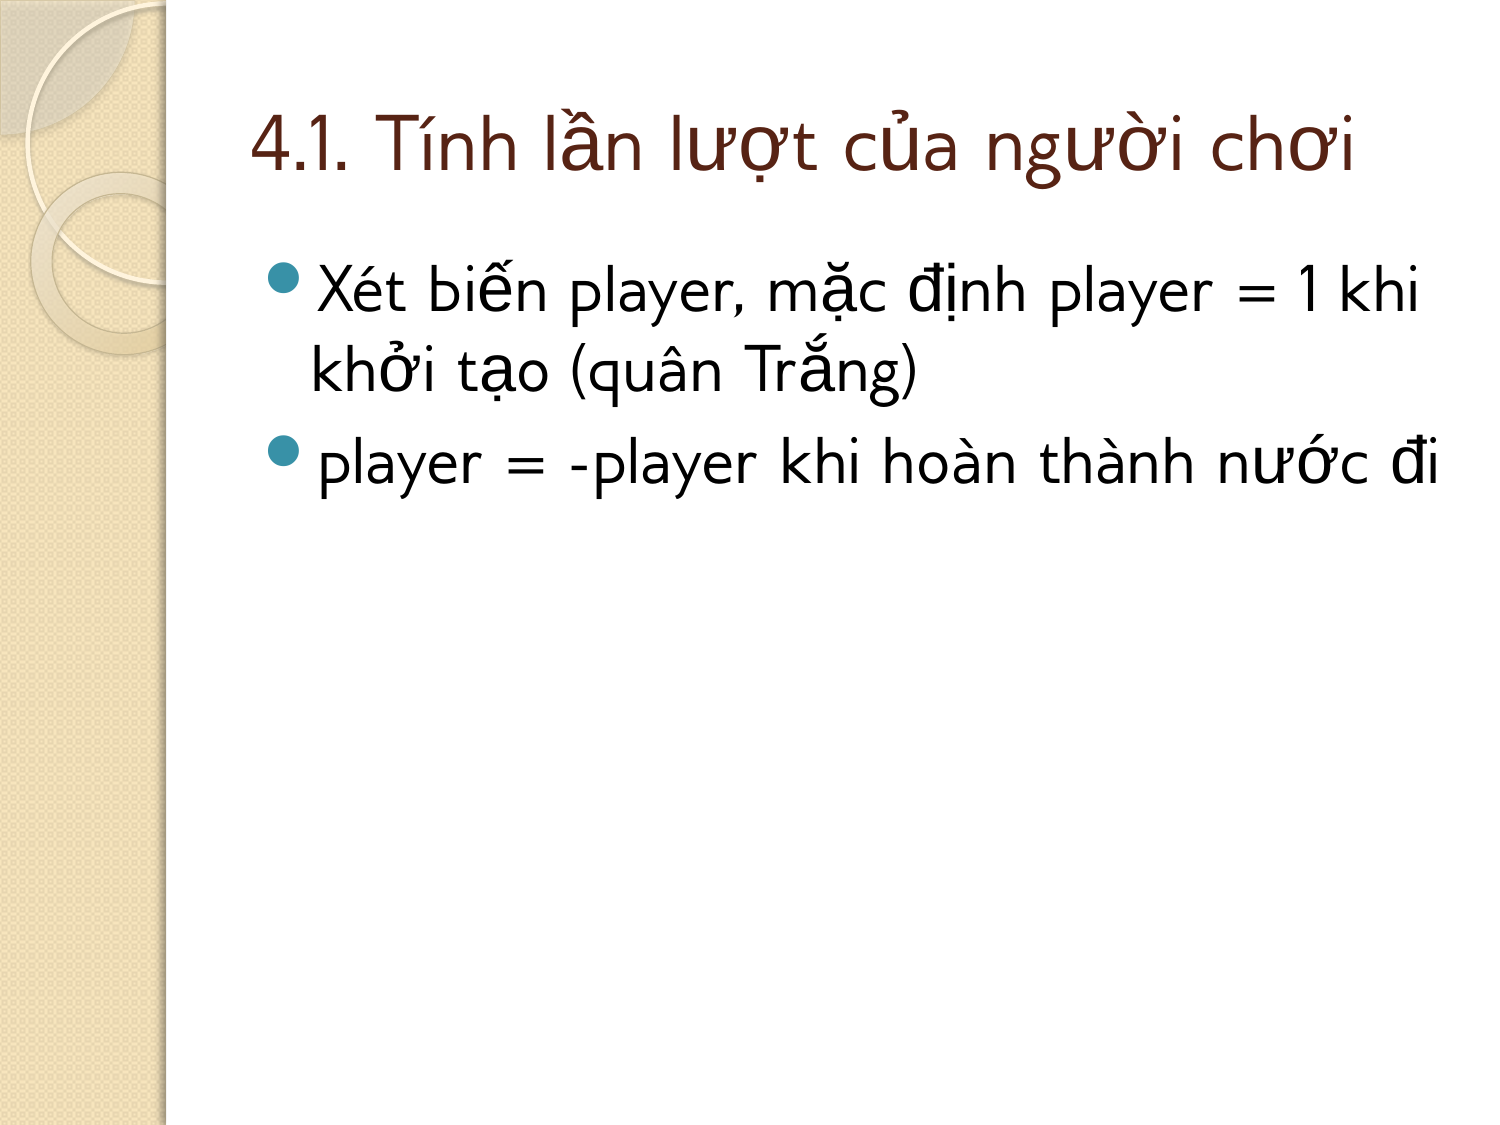

# 4.1. Tính lần lượt của người chơi
Xét biến player, mặc định player = 1 khi khởi tạo (quân Trắng)
player = -player khi hoàn thành nước đi